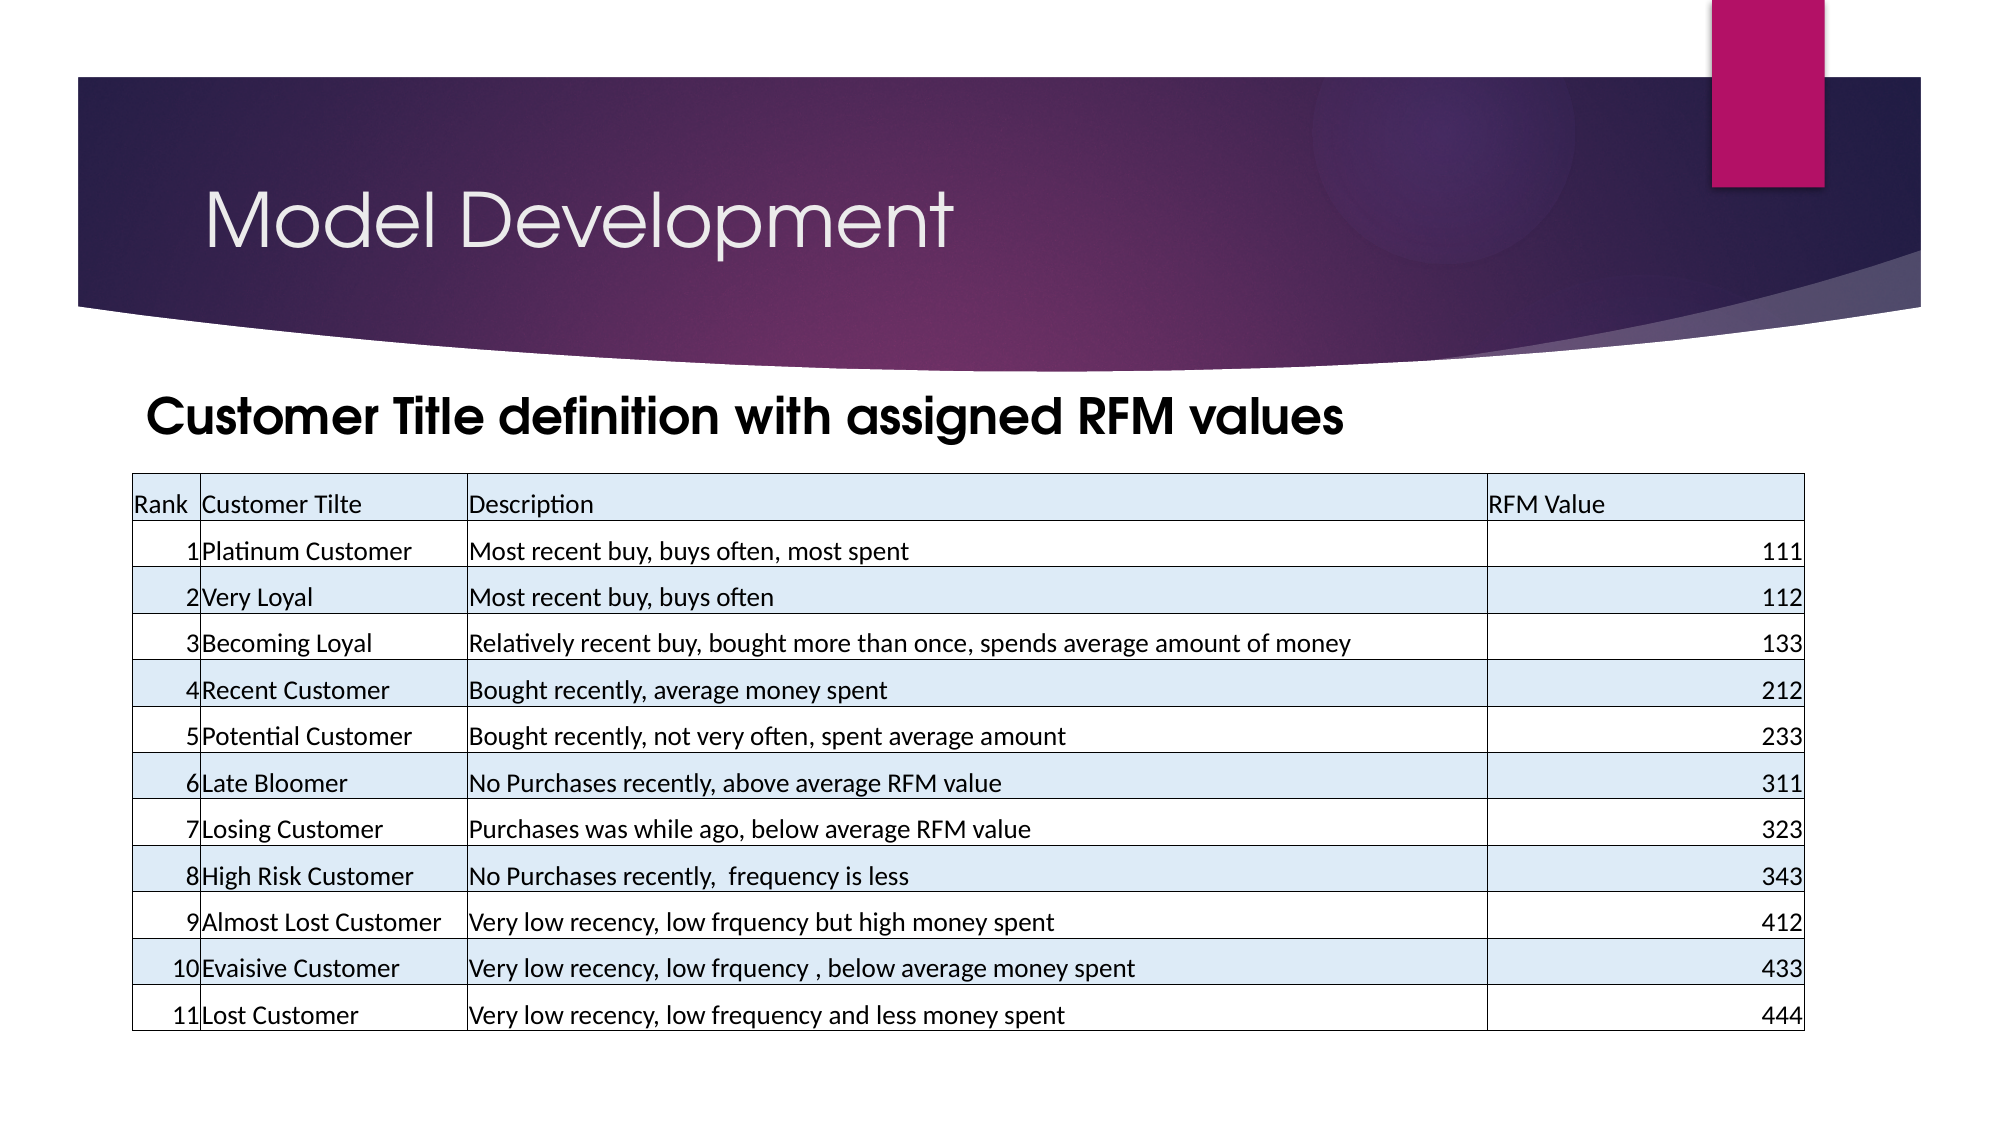

# Model Development
Customer Title definition with assigned RFM values
| Rank | Customer Tilte | Description | RFM Value |
| --- | --- | --- | --- |
| 1 | Platinum Customer | Most recent buy, buys often, most spent | 111 |
| 2 | Very Loyal | Most recent buy, buys often | 112 |
| 3 | Becoming Loyal | Relatively recent buy, bought more than once, spends average amount of money | 133 |
| 4 | Recent Customer | Bought recently, average money spent | 212 |
| 5 | Potential Customer | Bought recently, not very often, spent average amount | 233 |
| 6 | Late Bloomer | No Purchases recently, above average RFM value | 311 |
| 7 | Losing Customer | Purchases was while ago, below average RFM value | 323 |
| 8 | High Risk Customer | No Purchases recently, frequency is less | 343 |
| 9 | Almost Lost Customer | Very low recency, low frquency but high money spent | 412 |
| 10 | Evaisive Customer | Very low recency, low frquency , below average money spent | 433 |
| 11 | Lost Customer | Very low recency, low frequency and less money spent | 444 |